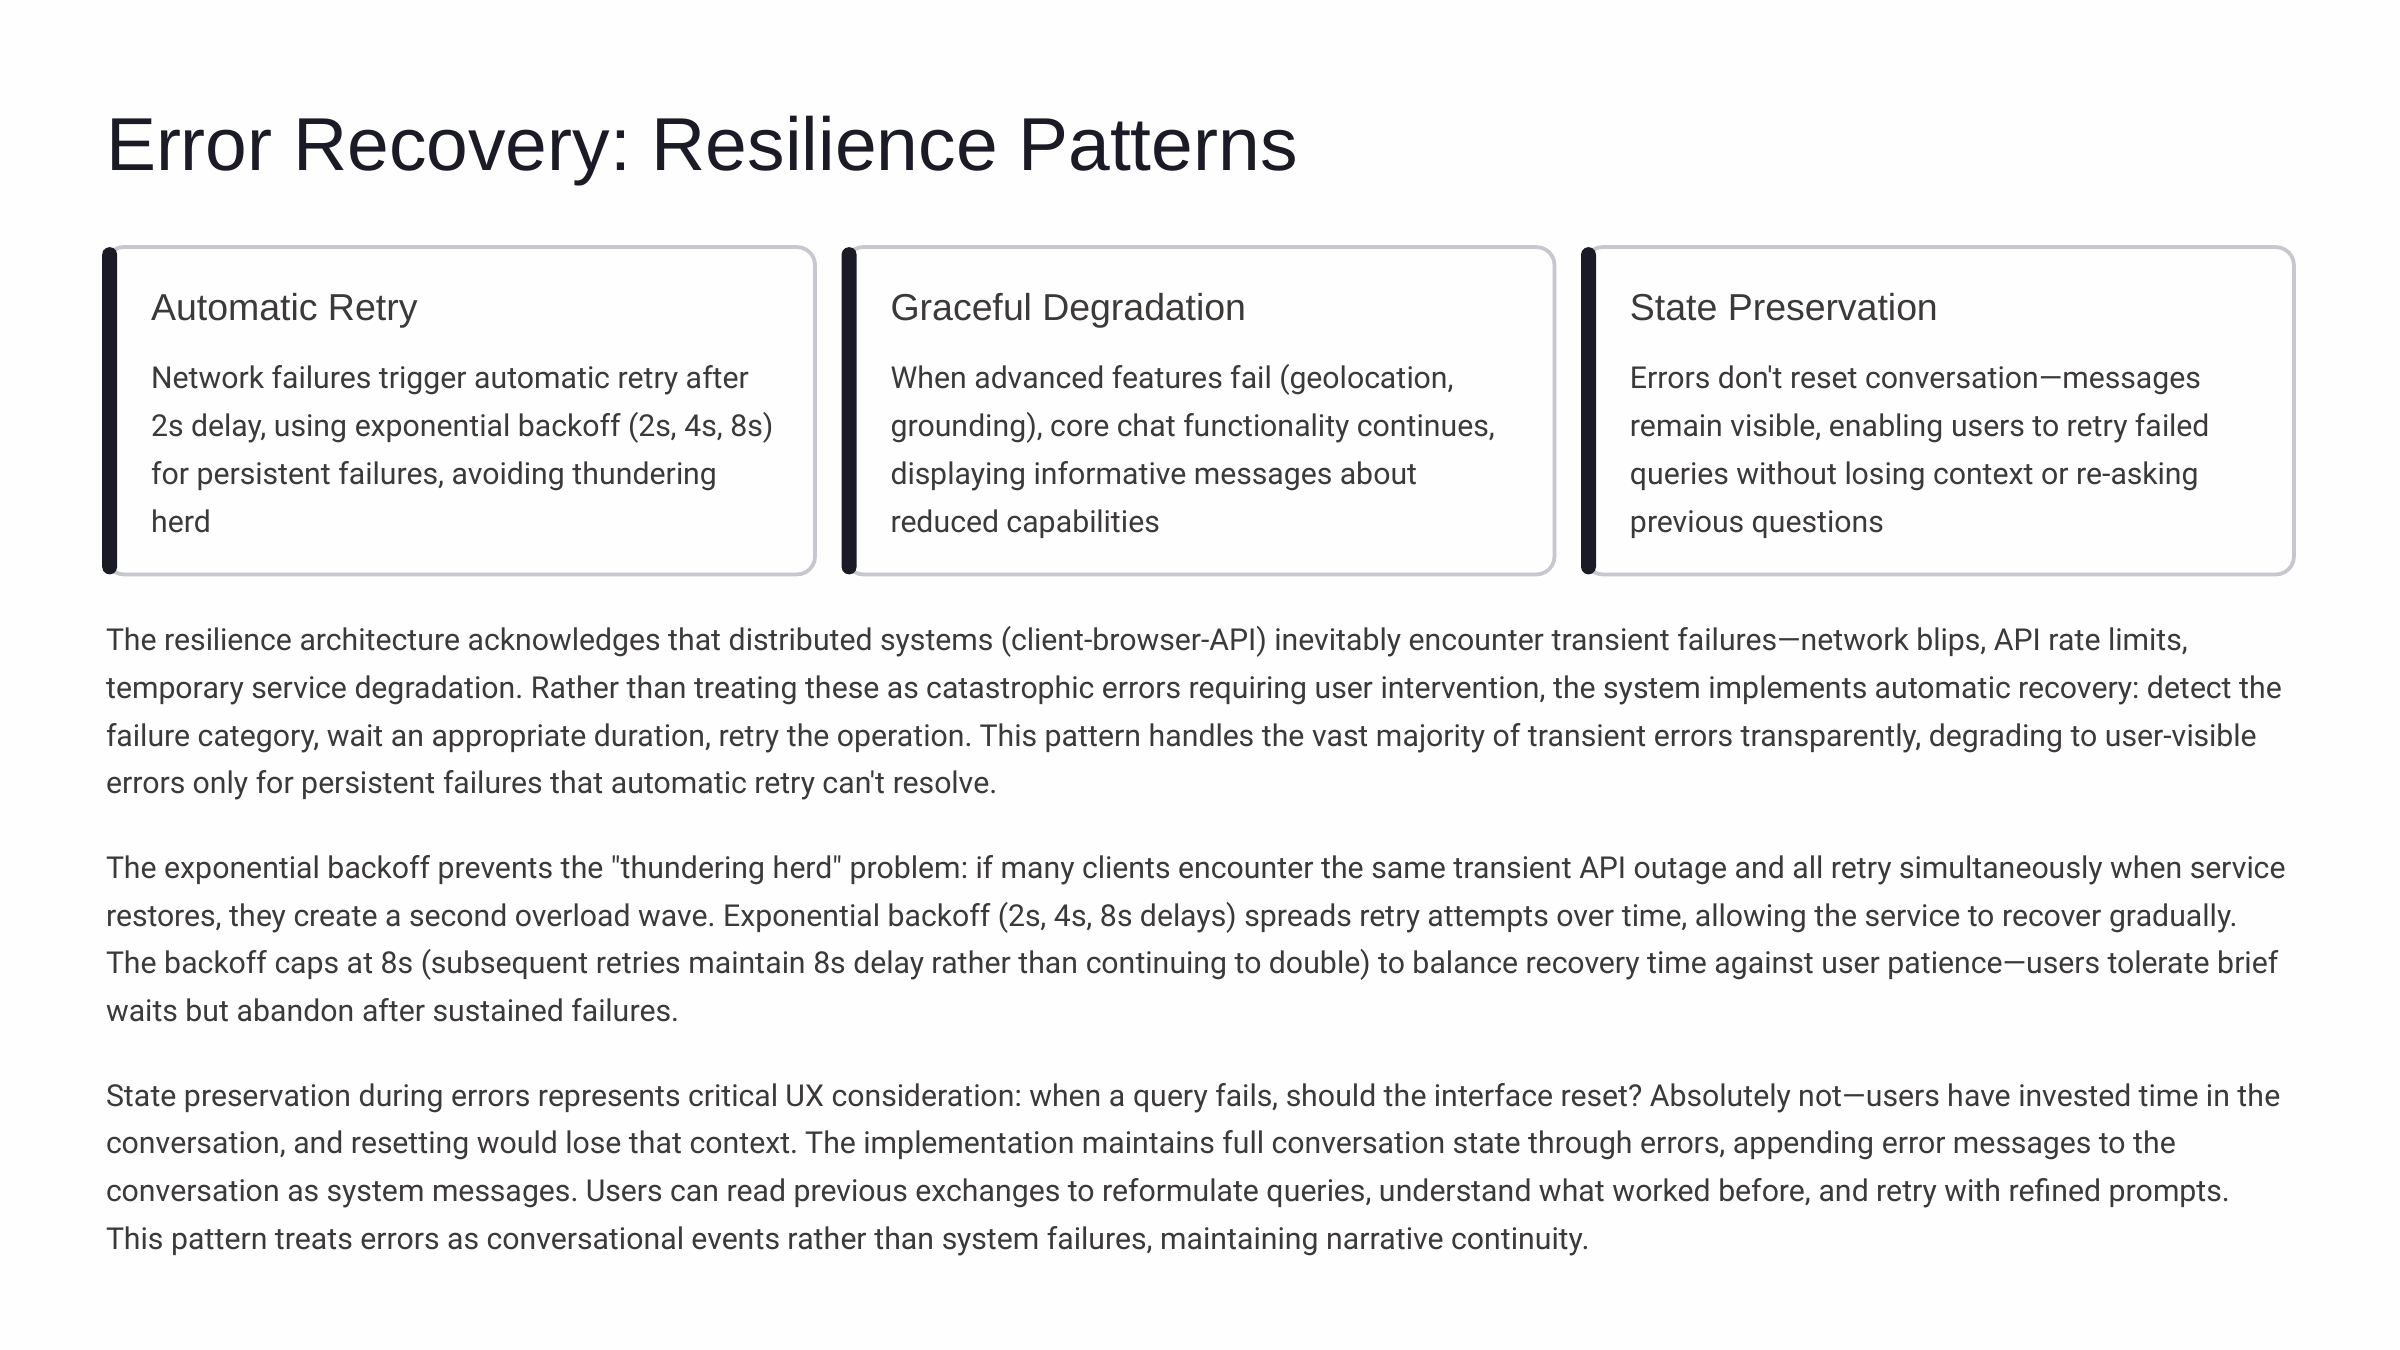

Error Recovery: Resilience Patterns

Automatic Retry
Graceful Degradation
State Preservation
Network failures trigger automatic retry after 2s delay, using exponential backoff (2s, 4s, 8s) for persistent failures, avoiding thundering herd
When advanced features fail (geolocation, grounding), core chat functionality continues, displaying informative messages about reduced capabilities
Errors don't reset conversation—messages remain visible, enabling users to retry failed queries without losing context or re-asking previous questions
The resilience architecture acknowledges that distributed systems (client-browser-API) inevitably encounter transient failures—network blips, API rate limits, temporary service degradation. Rather than treating these as catastrophic errors requiring user intervention, the system implements automatic recovery: detect the failure category, wait an appropriate duration, retry the operation. This pattern handles the vast majority of transient errors transparently, degrading to user-visible errors only for persistent failures that automatic retry can't resolve.
The exponential backoff prevents the "thundering herd" problem: if many clients encounter the same transient API outage and all retry simultaneously when service restores, they create a second overload wave. Exponential backoff (2s, 4s, 8s delays) spreads retry attempts over time, allowing the service to recover gradually. The backoff caps at 8s (subsequent retries maintain 8s delay rather than continuing to double) to balance recovery time against user patience—users tolerate brief waits but abandon after sustained failures.
State preservation during errors represents critical UX consideration: when a query fails, should the interface reset? Absolutely not—users have invested time in the conversation, and resetting would lose that context. The implementation maintains full conversation state through errors, appending error messages to the conversation as system messages. Users can read previous exchanges to reformulate queries, understand what worked before, and retry with refined prompts. This pattern treats errors as conversational events rather than system failures, maintaining narrative continuity.